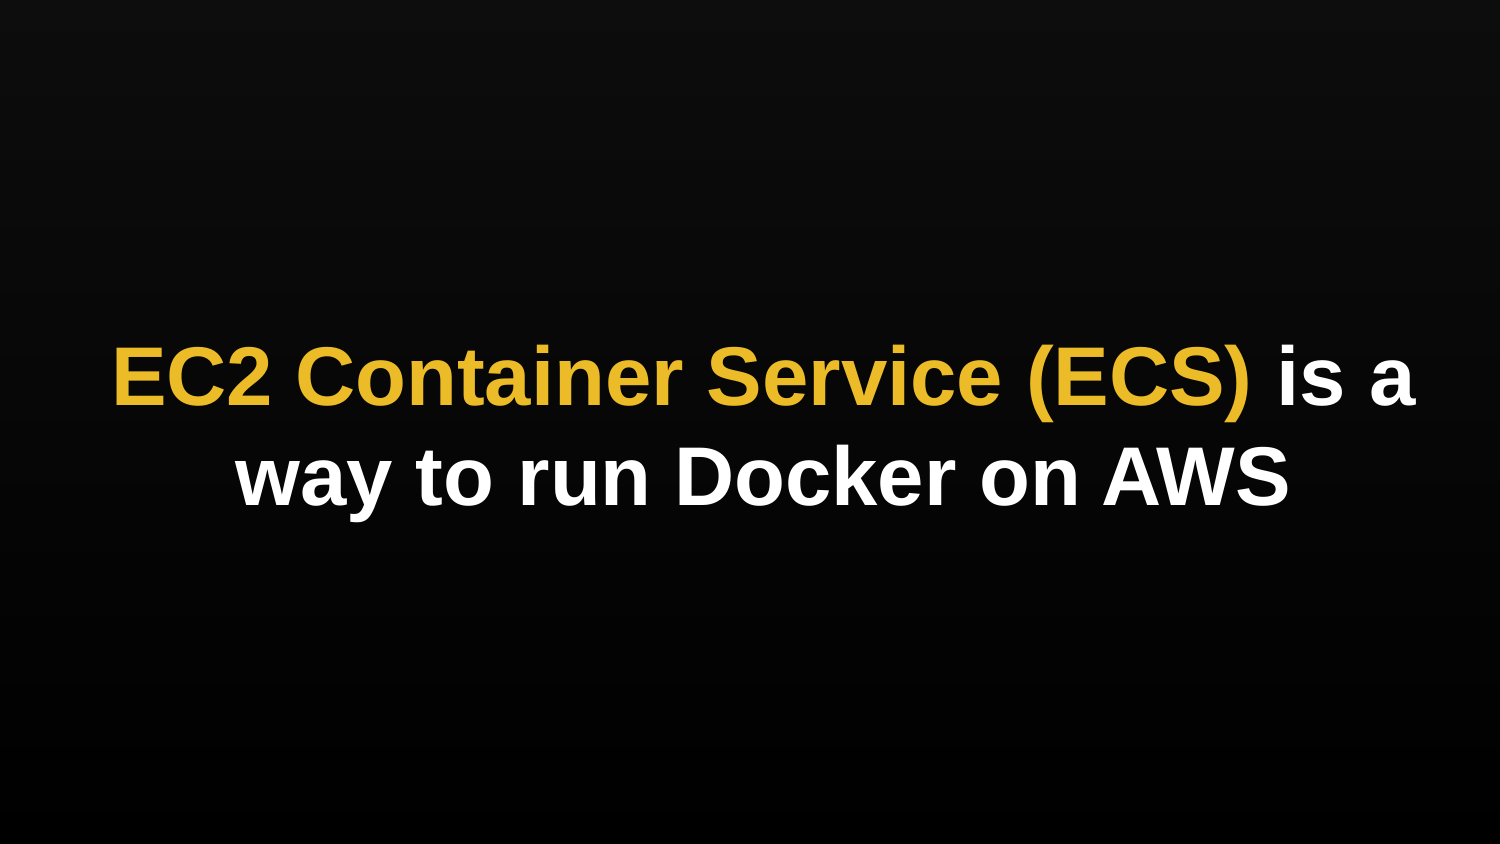

EC2 Container Service (ECS) is a way to run Docker on AWS